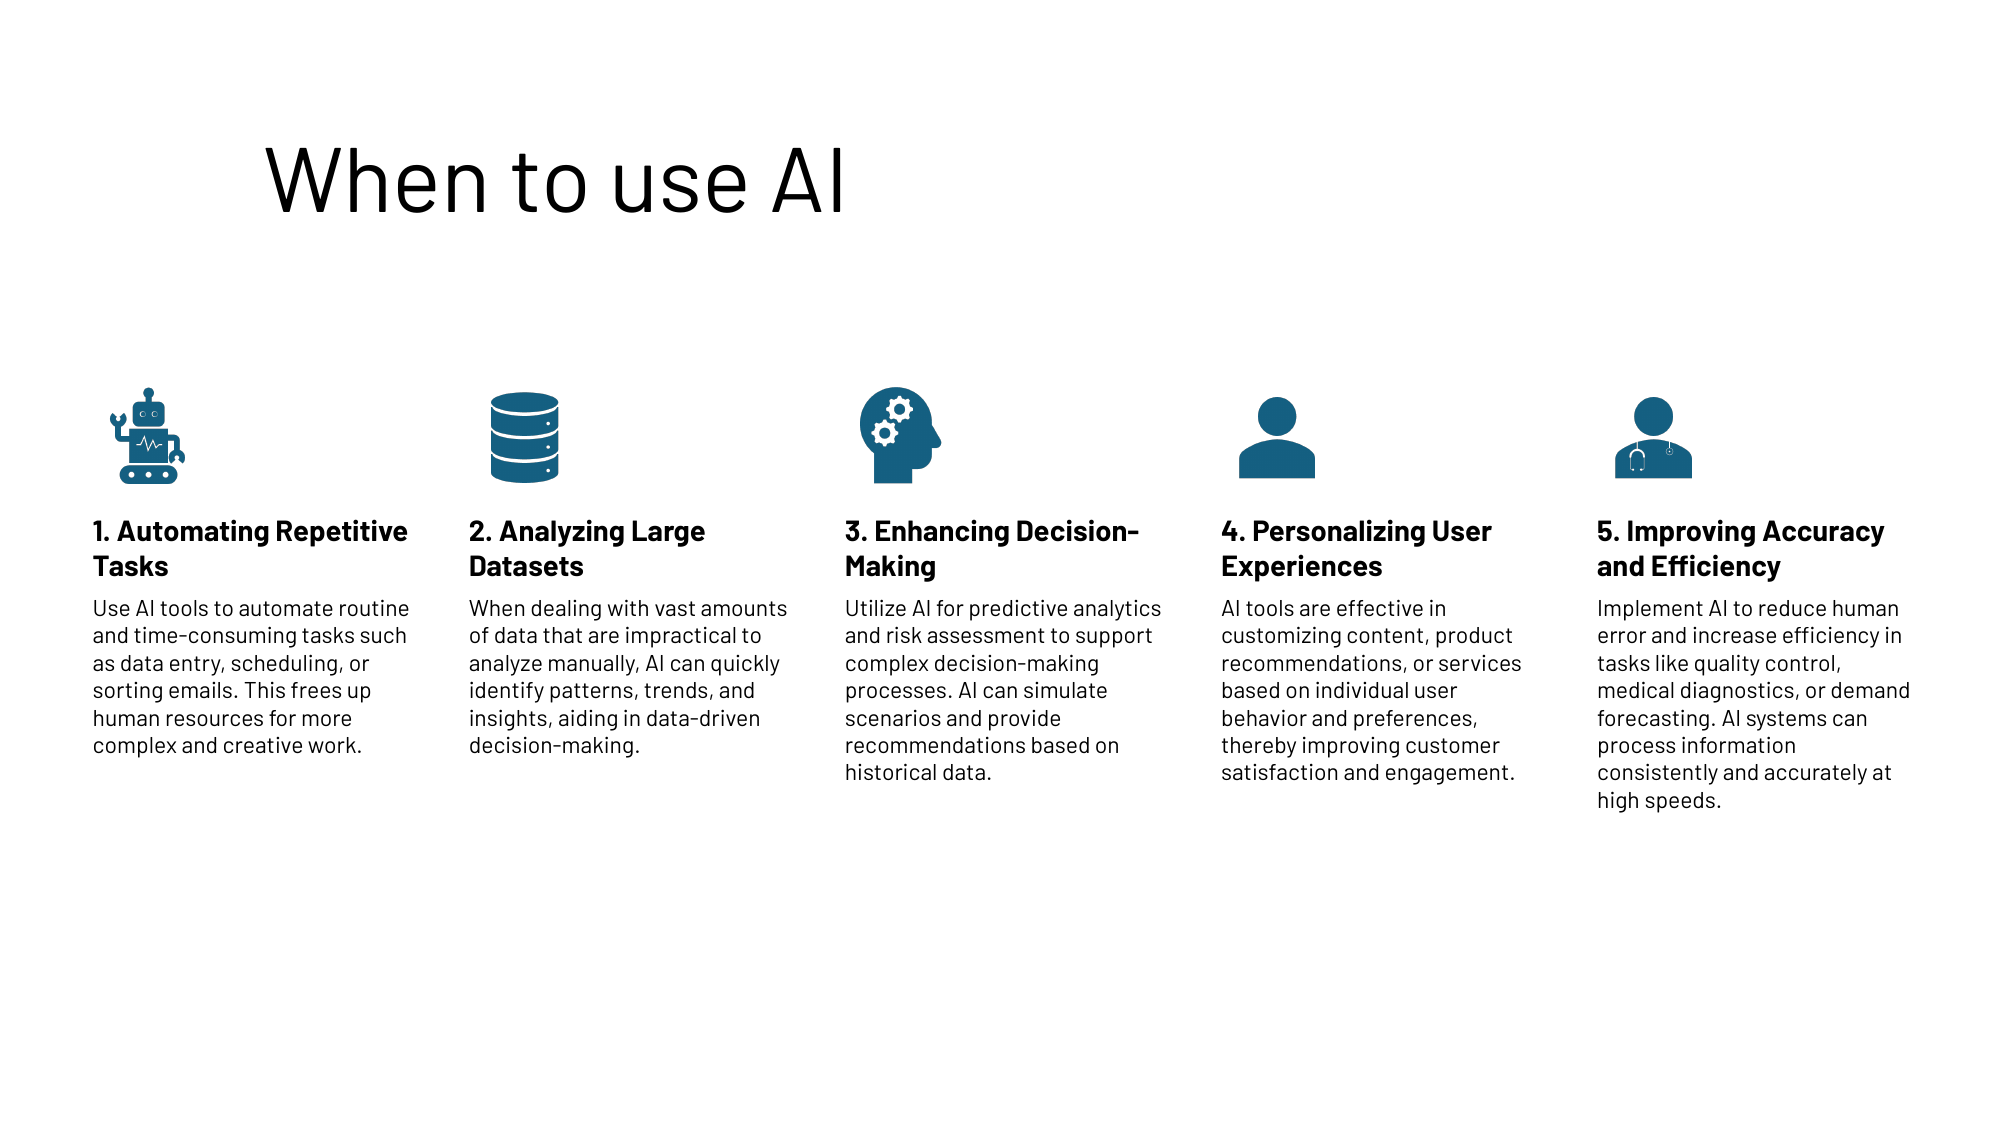

# When to use AI
1. Automating Repetitive Tasks
Use AI tools to automate routine and time-consuming tasks such as data entry, scheduling, or sorting emails. This frees up human resources for more complex and creative work.
2. Analyzing Large Datasets
When dealing with vast amounts of data that are impractical to analyze manually, AI can quickly identify patterns, trends, and insights, aiding in data-driven decision-making.
3. Enhancing Decision-Making
Utilize AI for predictive analytics and risk assessment to support complex decision-making processes. AI can simulate scenarios and provide recommendations based on historical data.
4. Personalizing User Experiences
AI tools are effective in customizing content, product recommendations, or services based on individual user behavior and preferences, thereby improving customer satisfaction and engagement.
5. Improving Accuracy and Efficiency
Implement AI to reduce human error and increase efficiency in tasks like quality control, medical diagnostics, or demand forecasting. AI systems can process information consistently and accurately at high speeds.